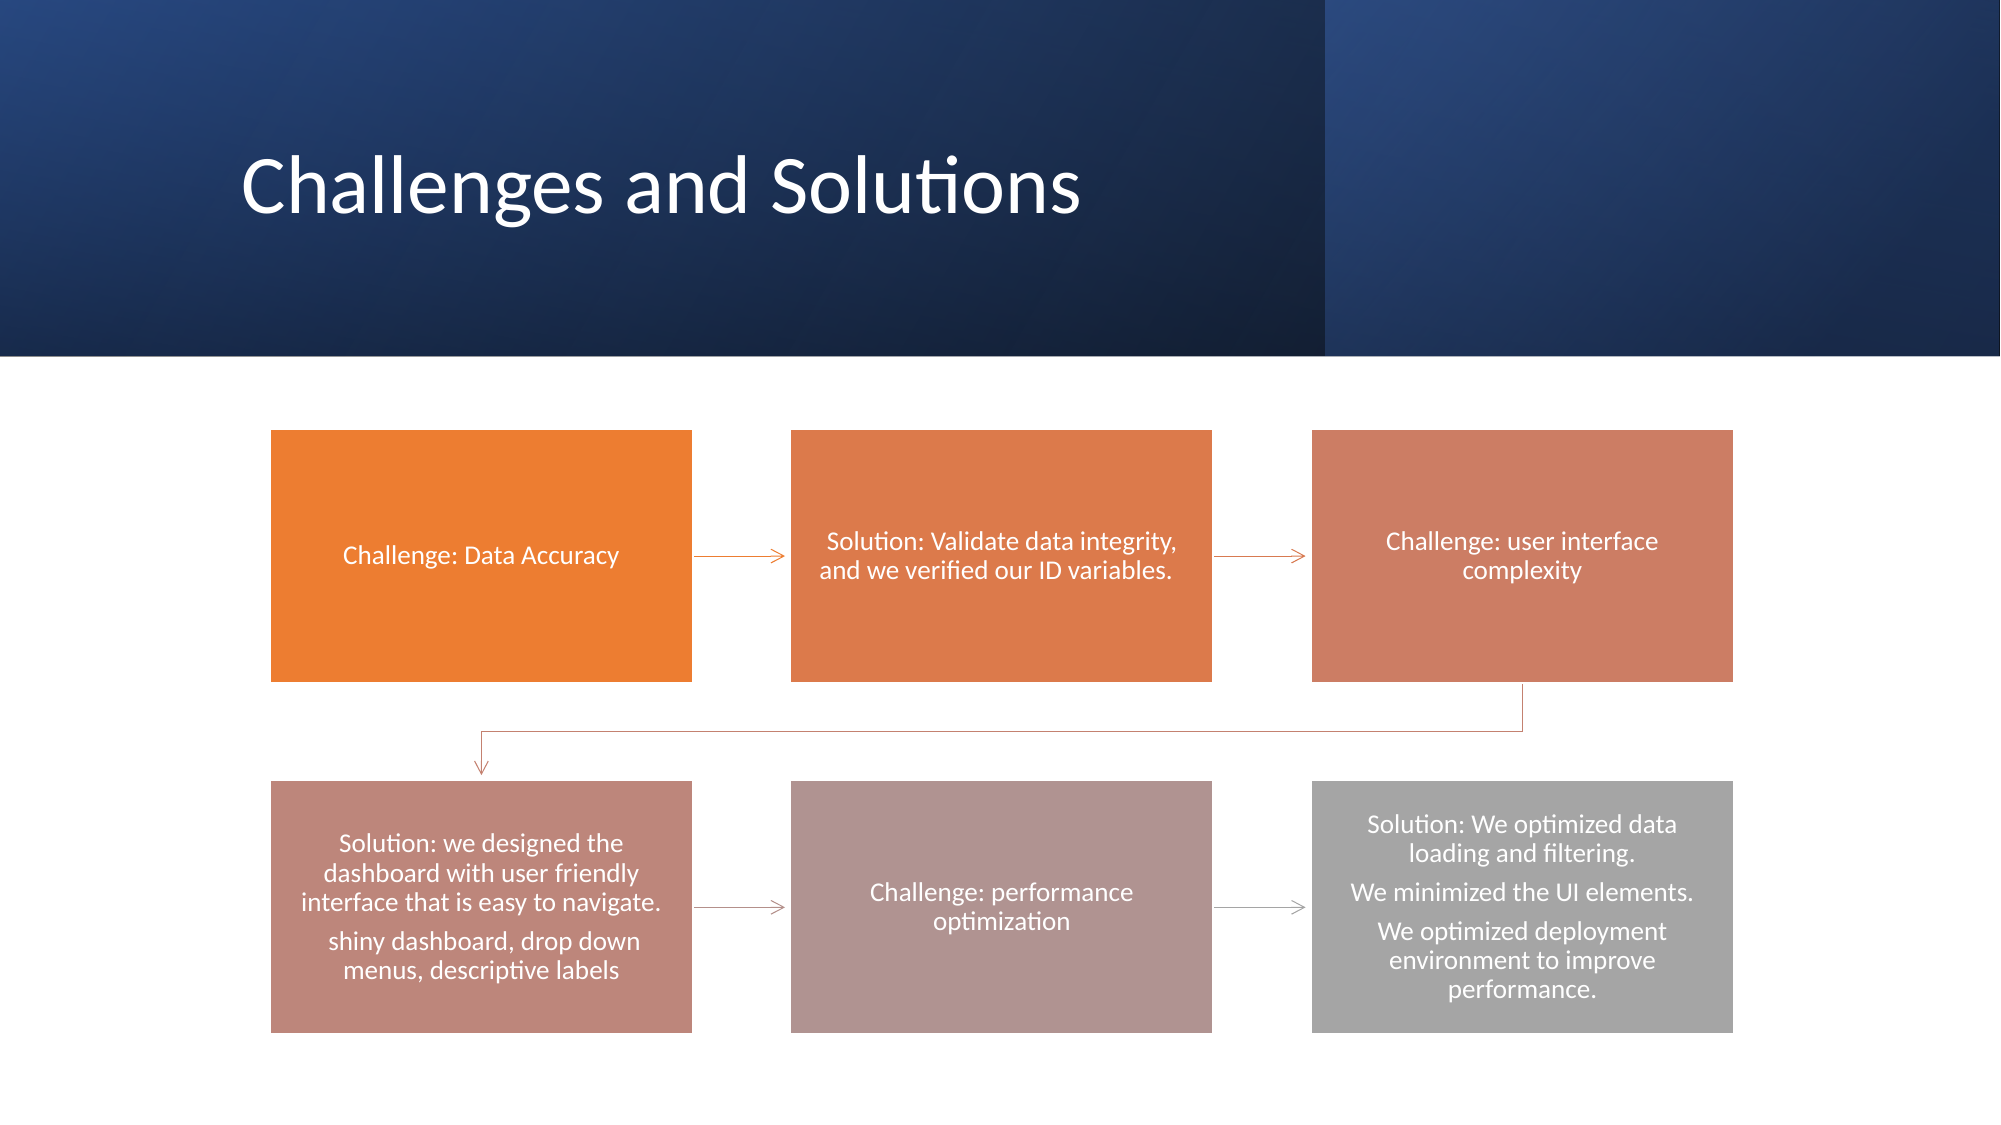

# Challenges and Solutions

Challenge: Data Accuracy

Solution: Validate data integrity, and we verified our ID variables.

Challenge: user interface complexity

Solution: we designed the dashboard with user friendly interface that is easy to navigate.
 shiny dashboard, drop down menus, descriptive labels

Challenge: performance optimization
Solution: We optimized data loading and filtering.
We minimized the UI elements.
We optimized deployment environment to improve performance.